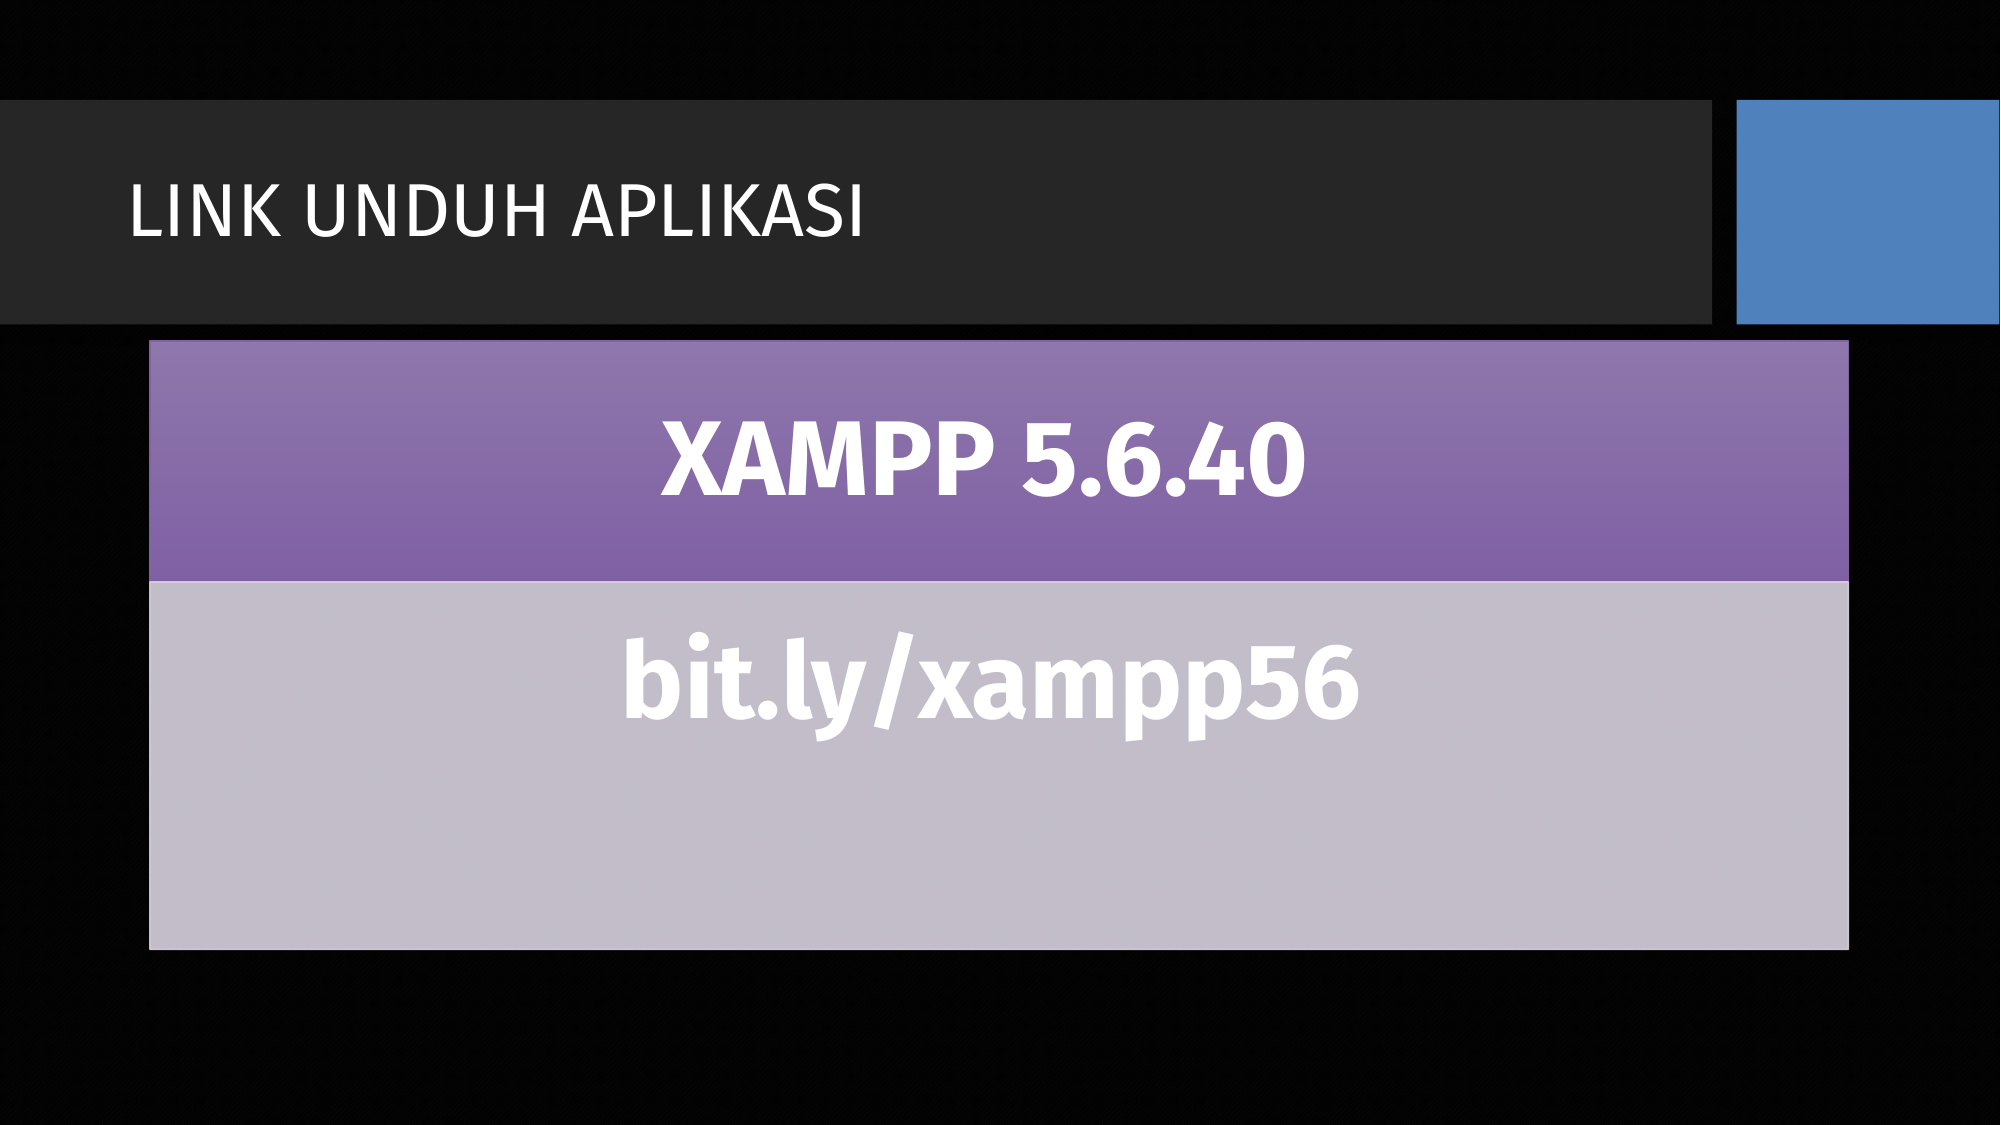

# LINK UNDUH APLIKASI
XAMPP 5.6.40
bit.ly/xampp56